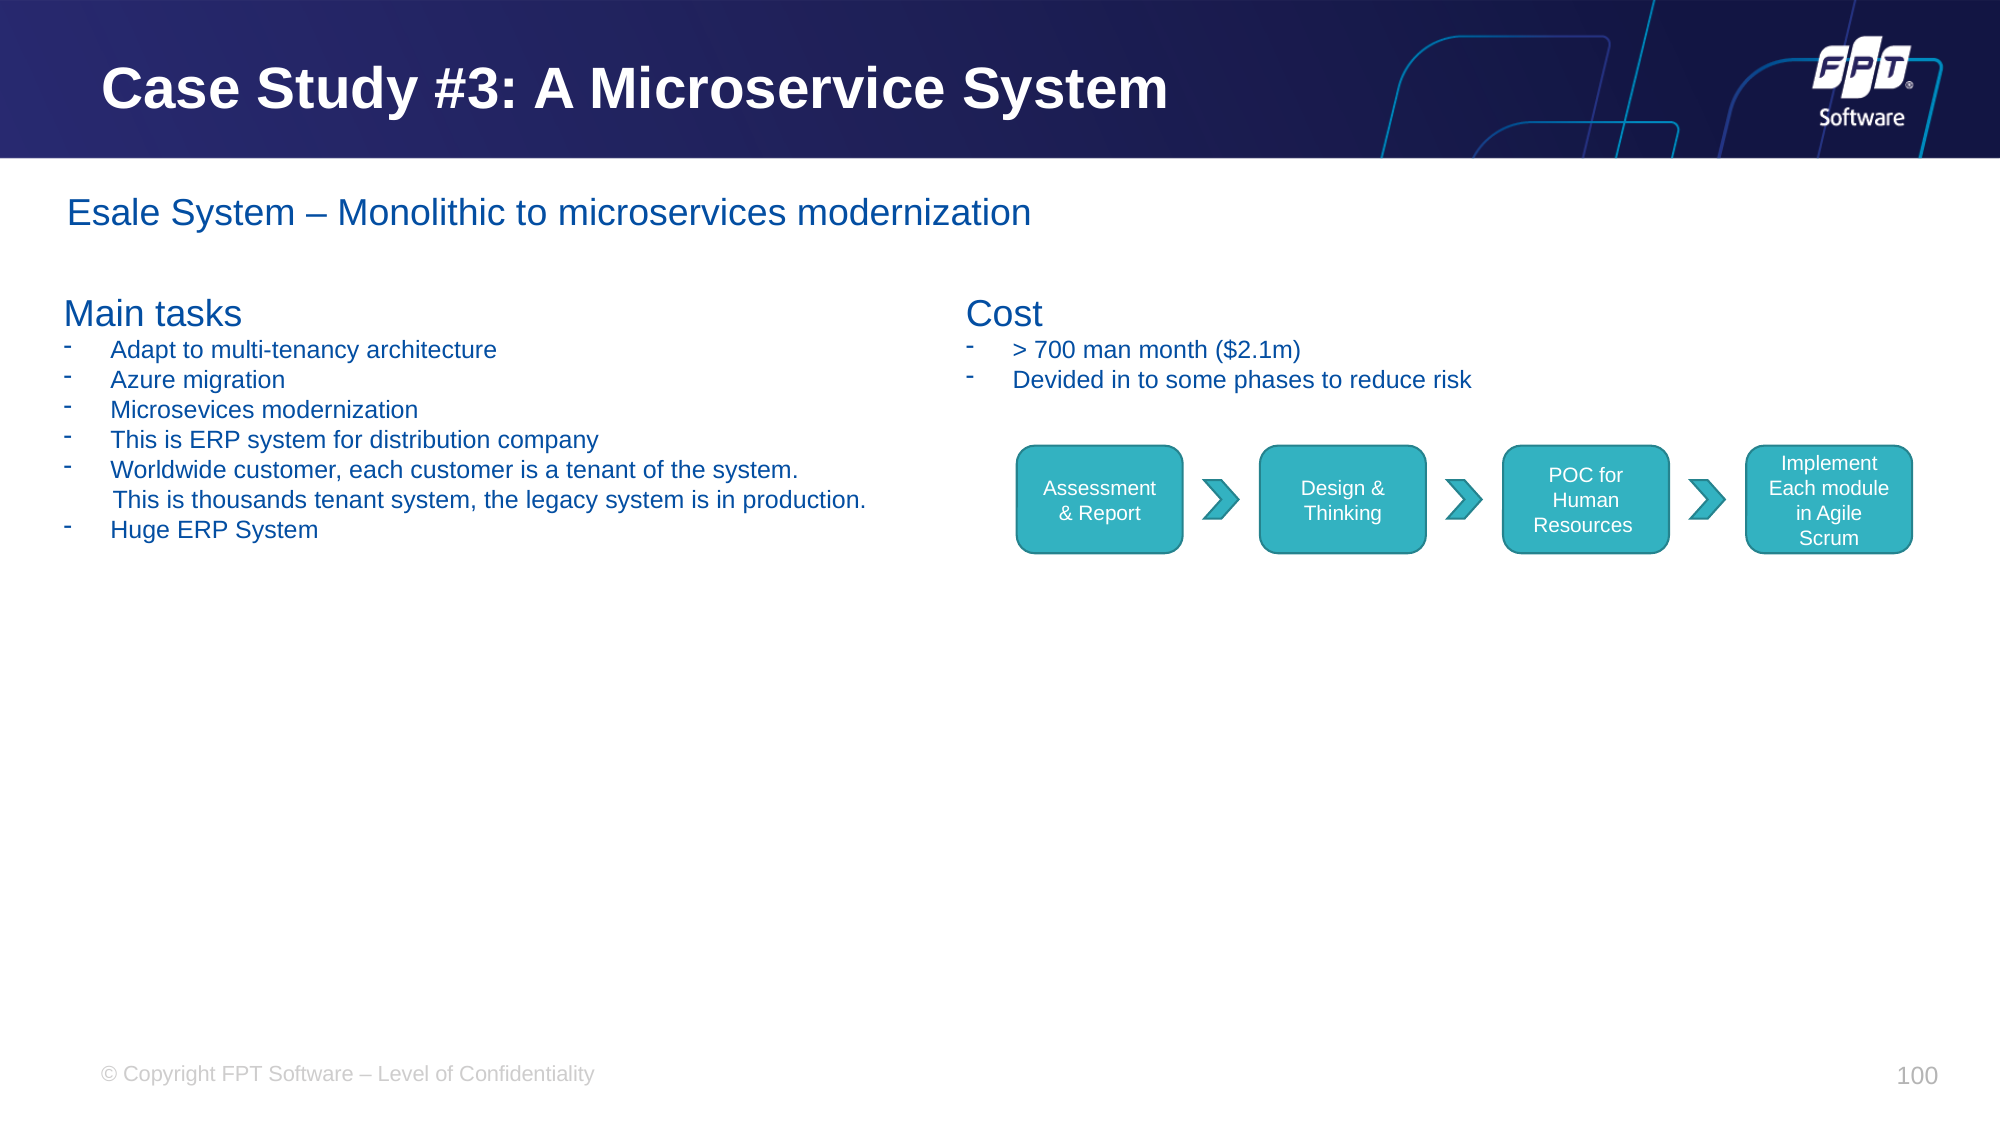

# Case Study #3: A Microservice System
Esale System – Monolithic to microservices modernization
Main tasks
Adapt to multi-tenancy architecture
Azure migration
Microsevices modernization
This is ERP system for distribution company
Worldwide customer, each customer is a tenant of the system.
       This is thousands tenant system, the legacy system is in production.
Huge ERP System
Cost
> 700 man month ($2.1m)
Devided in to some phases to reduce risk
Assessment & Report
Design & Thinking
POC for Human Resources
Implement Each module in Agile Scrum

100